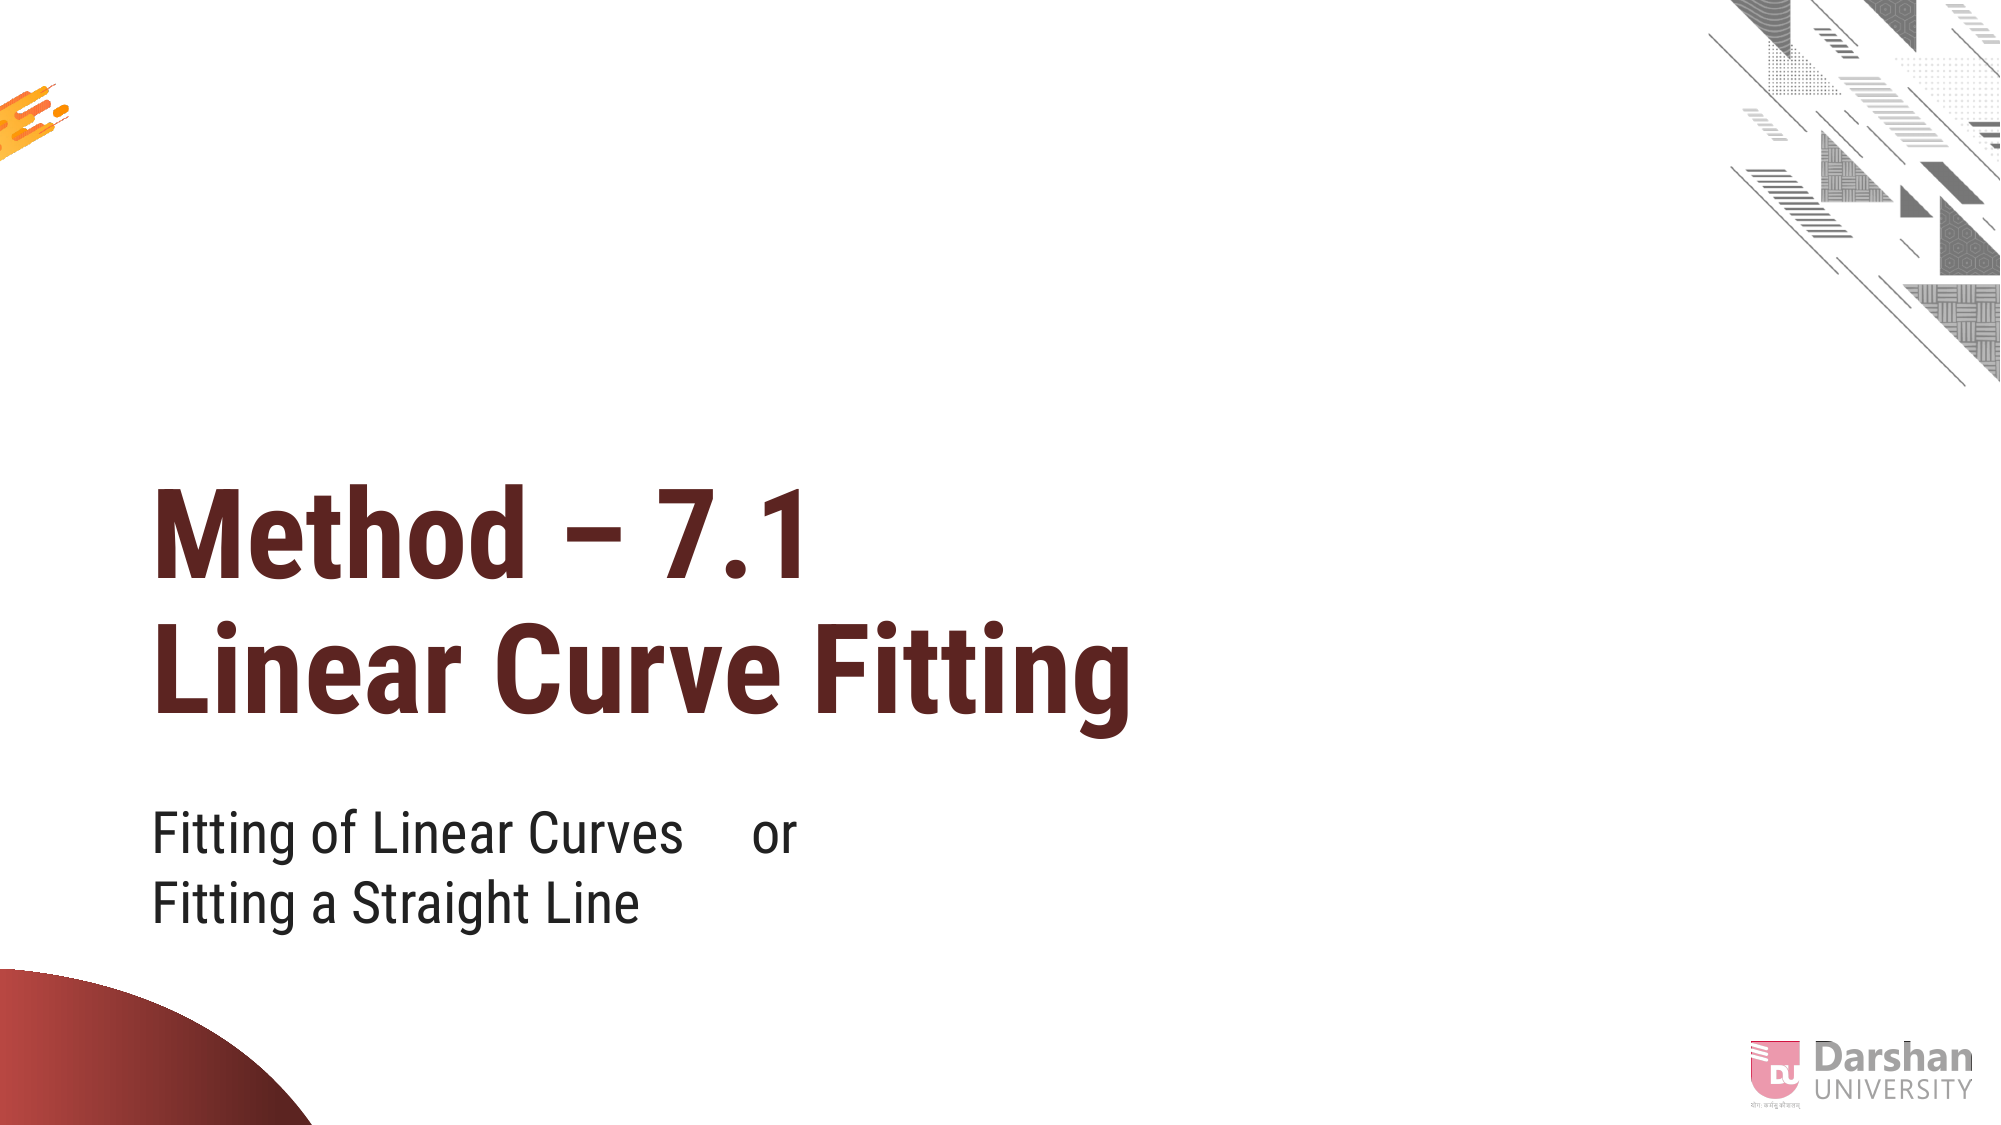

# Method – 7.1 Linear Curve Fitting
Fitting of Linear Curves	or
Fitting a Straight Line